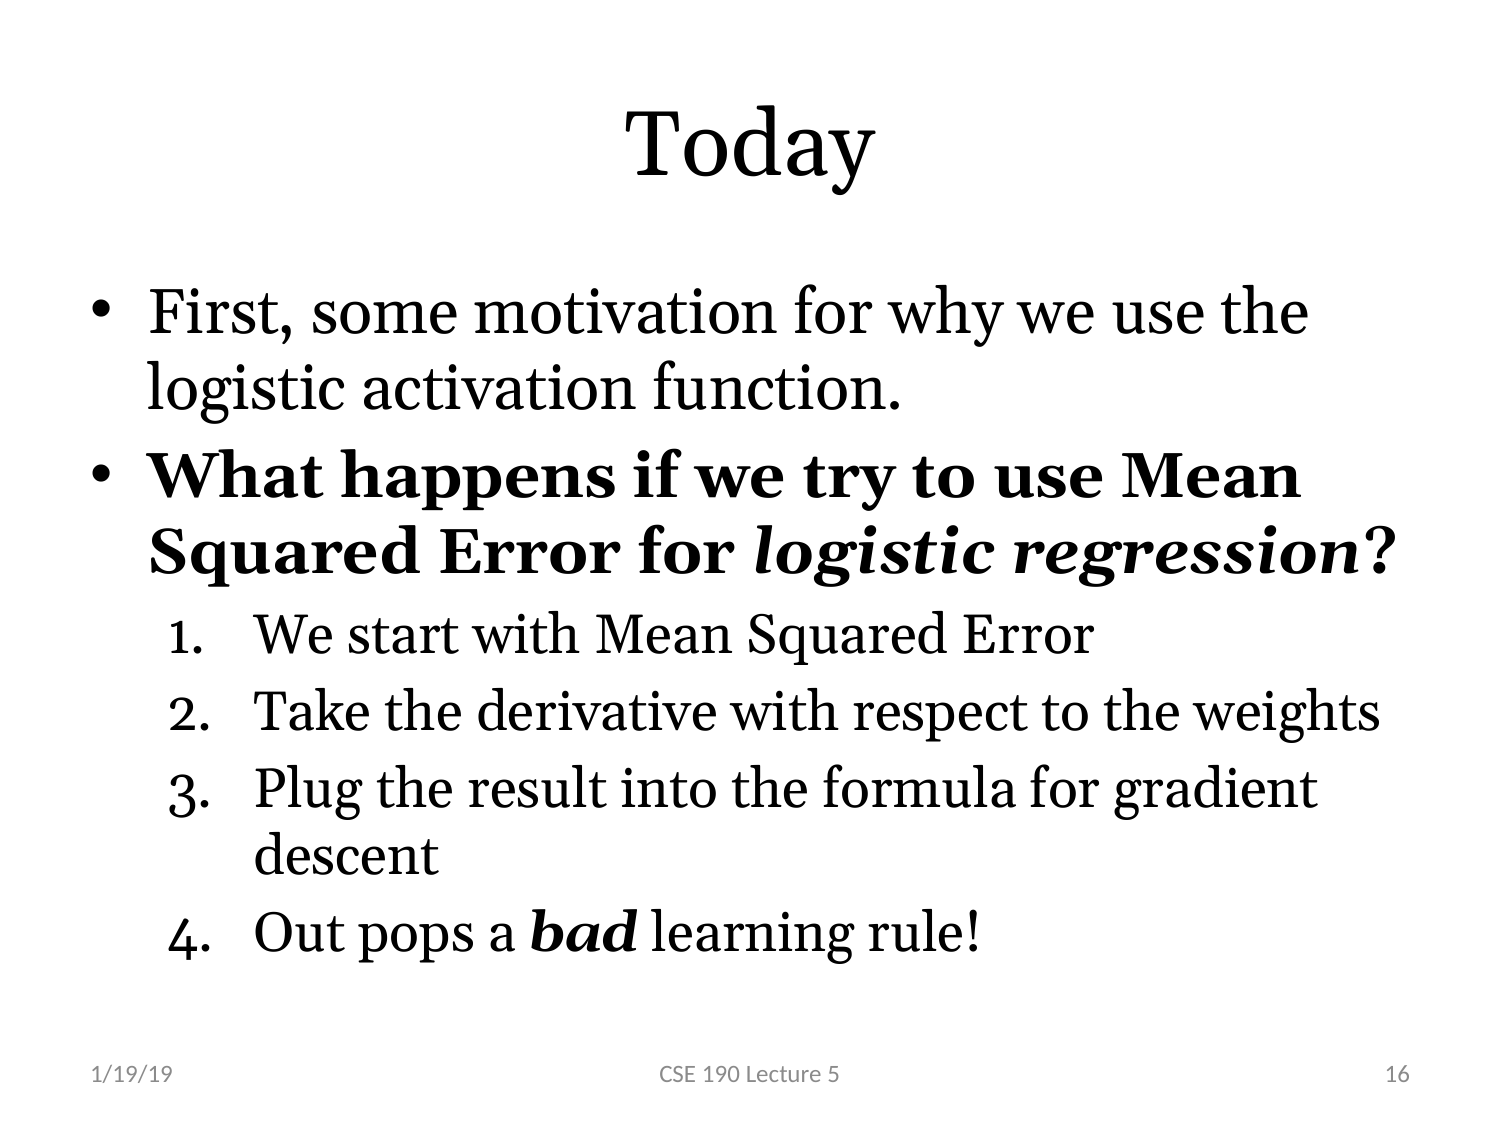

# Today
First, some motivation for why we use the logistic activation function.
What happens if we try to use Mean Squared Error for logistic regression?
We start with Mean Squared Error
Take the derivative with respect to the weights
Plug the result into the formula for gradient descent
Out pops a bad learning rule!
1/19/19
CSE 190 Lecture 5
16